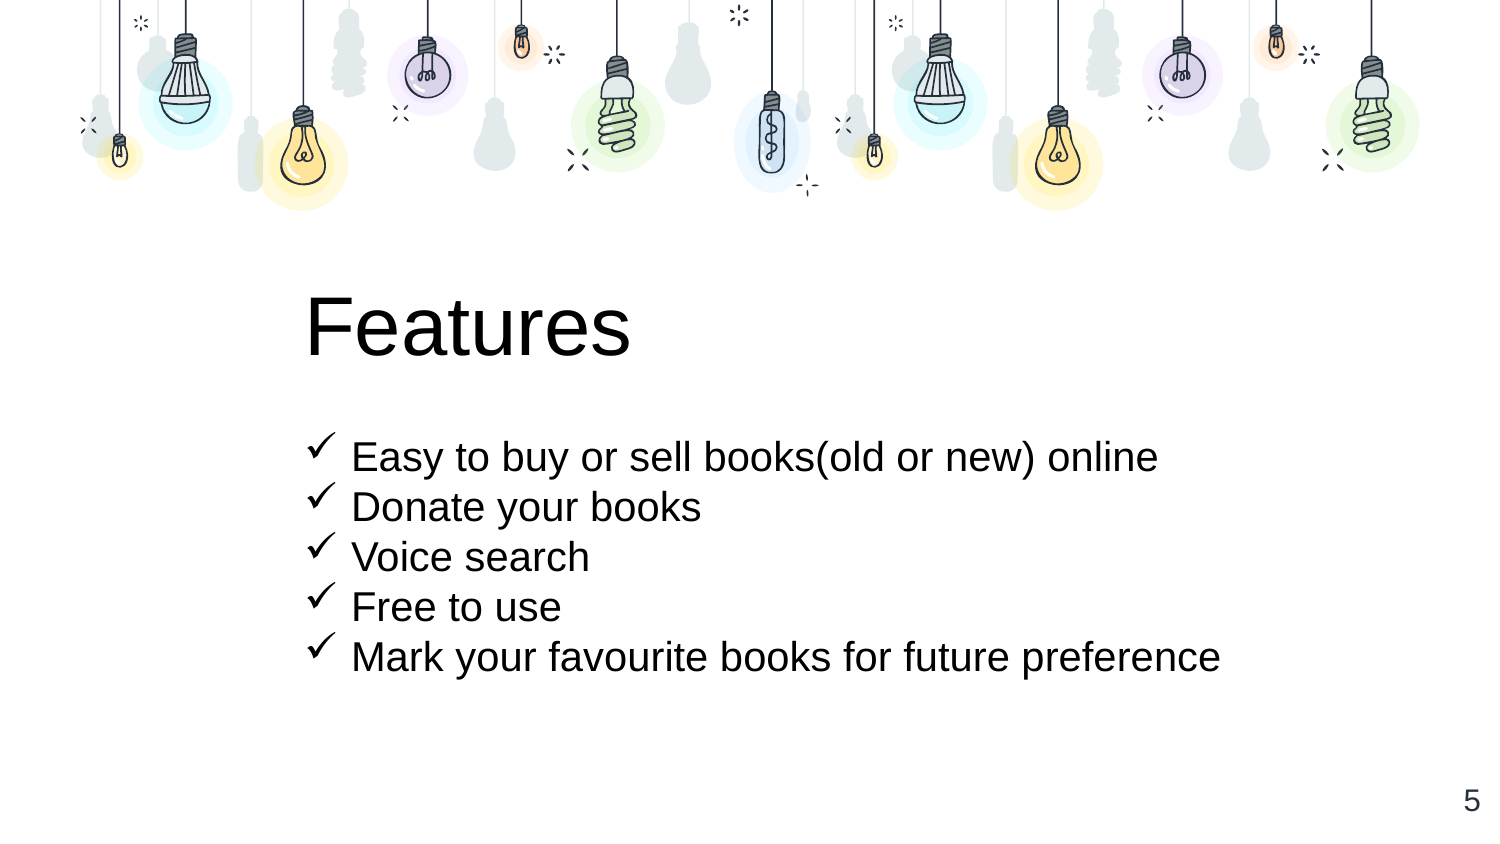

Features
Easy to buy or sell books(old or new) online
Donate your books
Voice search
Free to use
Mark your favourite books for future preference
5